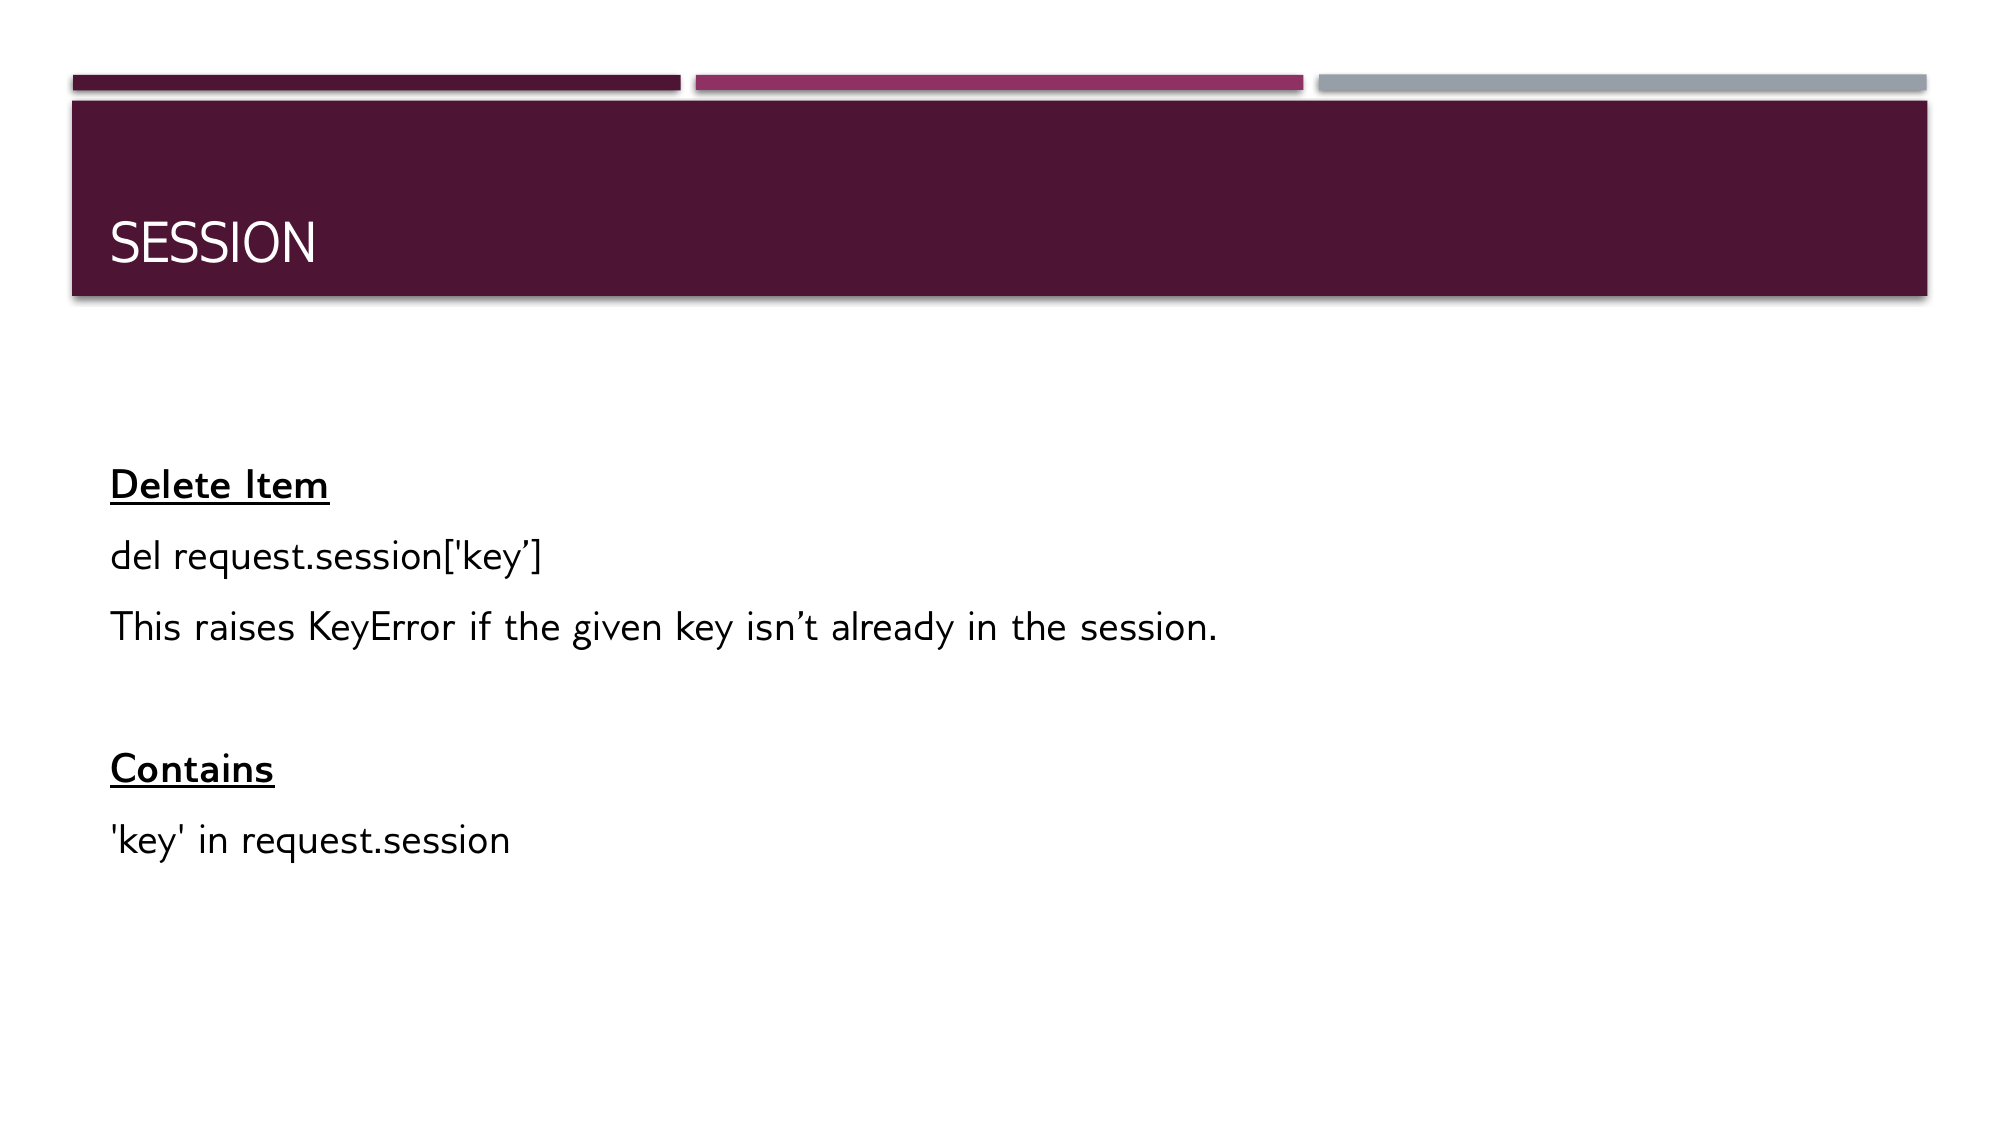

# session
Delete Item
del request.session['key’]
This raises KeyError if the given key isn’t already in the session.

Contains
'key' in request.session